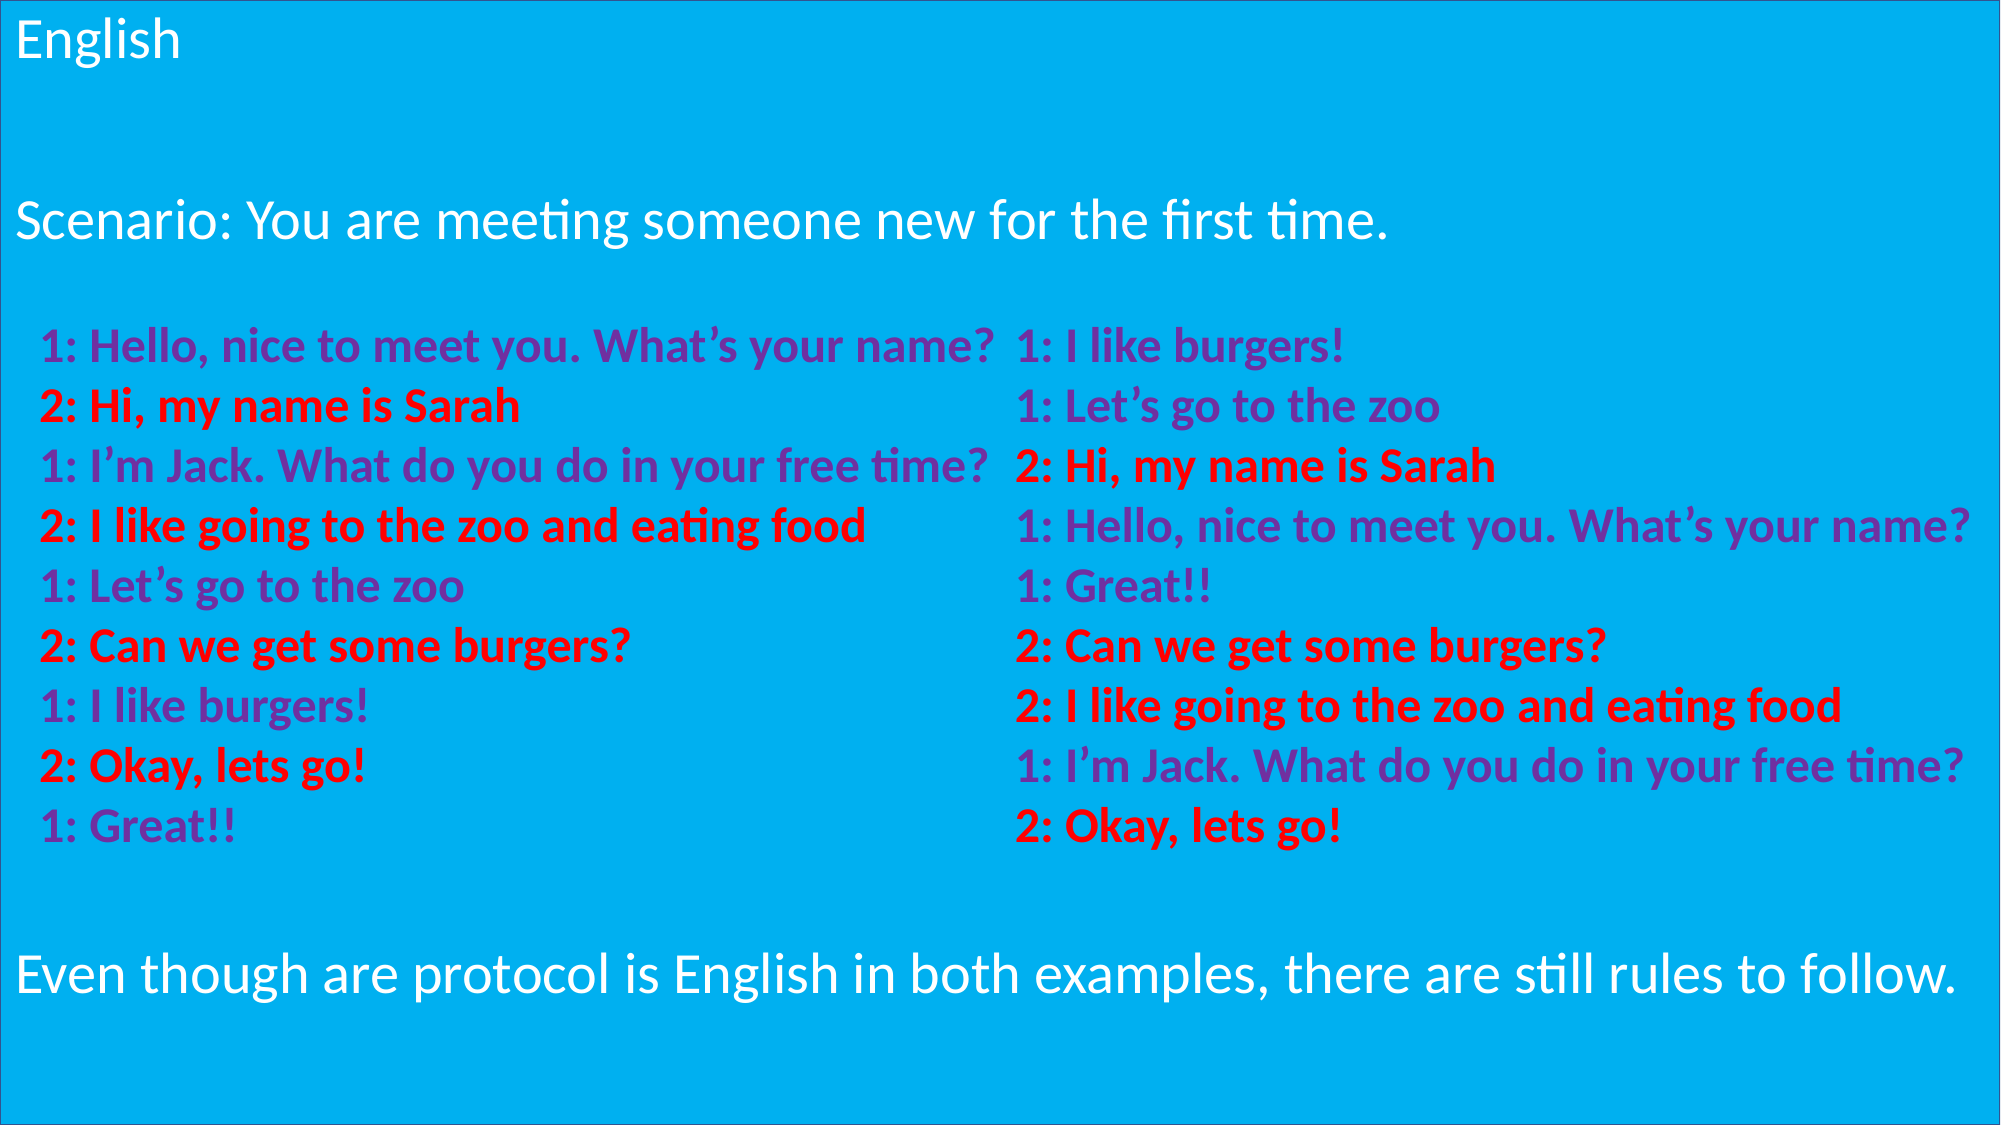

# English

Scenario: You are meeting someone new for the first time.

Even though are protocol is English in both examples, there are still rules to follow.
1: Hello, nice to meet you. What’s your name?
2: Hi, my name is Sarah
1: I’m Jack. What do you do in your free time?
2: I like going to the zoo and eating food
1: Let’s go to the zoo
2: Can we get some burgers?
1: I like burgers!
2: Okay, lets go!
1: Great!!
1: I like burgers!
1: Let’s go to the zoo
2: Hi, my name is Sarah
1: Hello, nice to meet you. What’s your name?
1: Great!!
2: Can we get some burgers?
2: I like going to the zoo and eating food
1: I’m Jack. What do you do in your free time?
2: Okay, lets go!